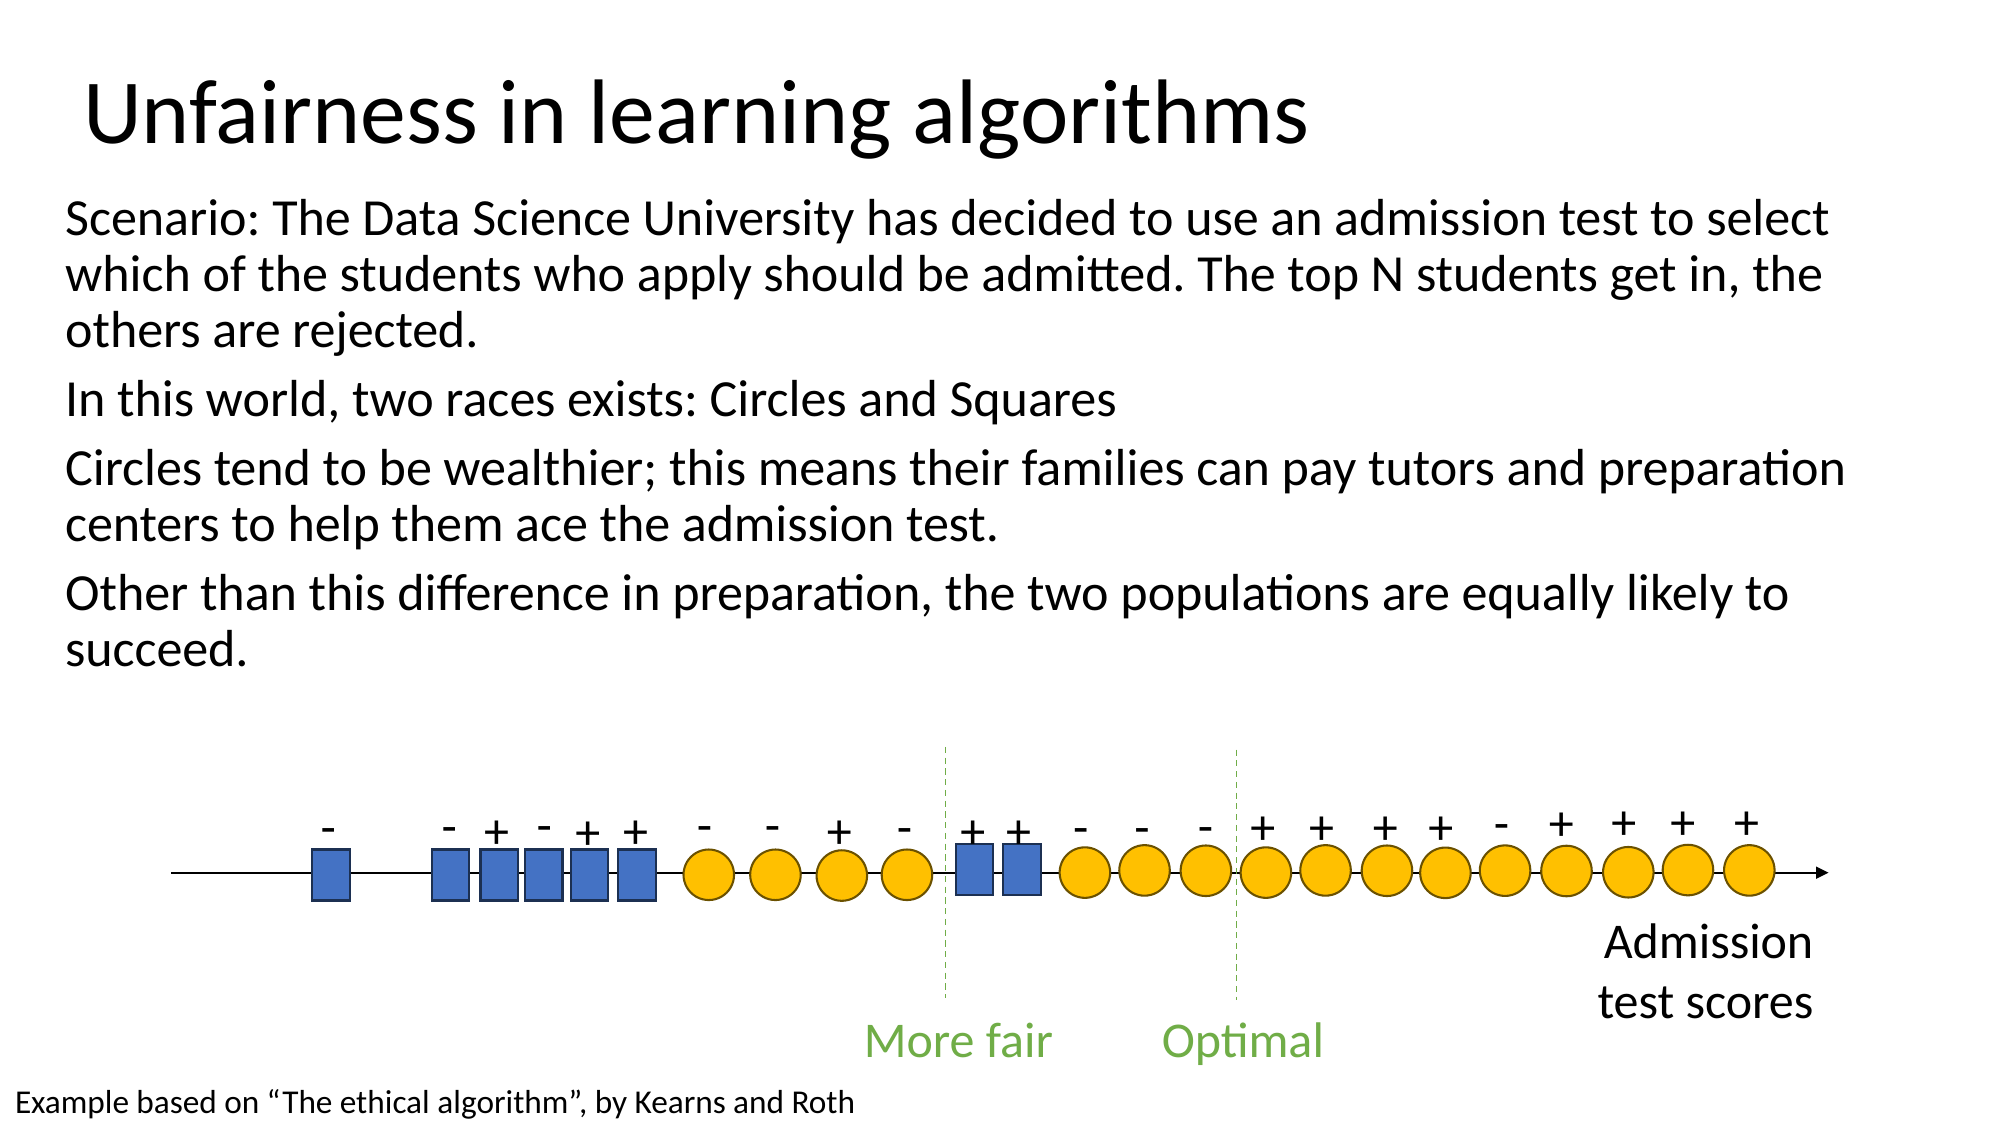

# Unfairness in learning algorithms
Scenario: The Data Science University has decided to use an admission test to select which of the students who apply should be admitted. The top N students get in, the others are rejected.
In this world, two races exists: Circles and Squares
Circles tend to be wealthier; this means their families can pay tutors and preparation centers to help them ace the admission test.
Other than this difference in preparation, the two populations are equally likely to succeed.

+
+
+
+
-
-
-
-
-
-
-
-
+
+
+
+
-
-
+
+
+
+
+
+

Admission test scores
More fair
Optimal
Example based on “The ethical algorithm”, by Kearns and Roth